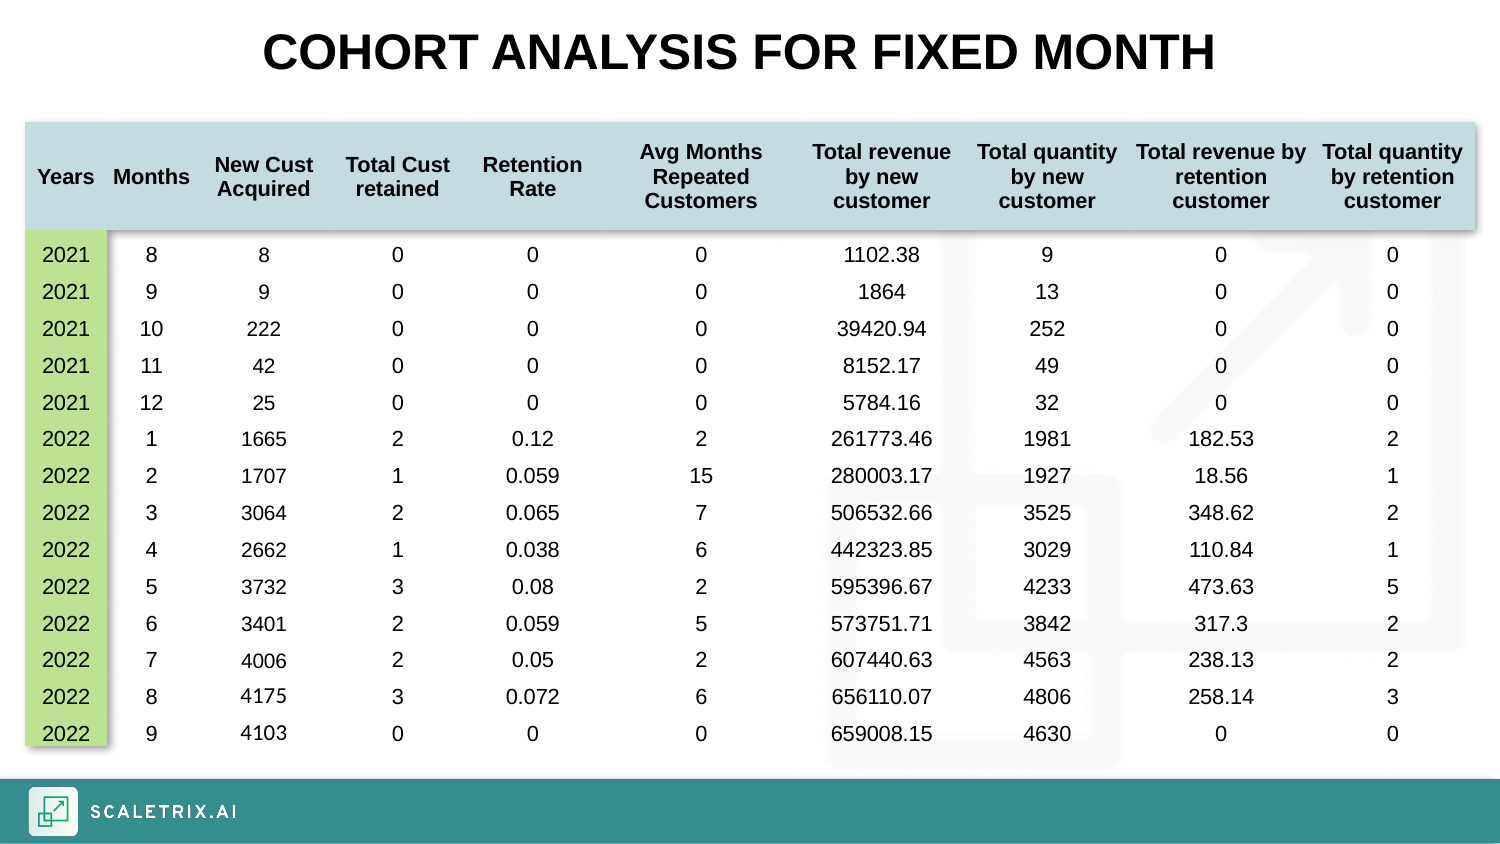

COHORT ANALYSIS FOR FIXED MONTH
| Years | Months | New Cust Acquired | Total Cust retained | Retention Rate | Avg Months Repeated Customers | Total revenue by new customer | Total quantity by new customer | Total revenue by retention customer | Total quantity by retention customer |
| --- | --- | --- | --- | --- | --- | --- | --- | --- | --- |
| 2021 | 8 | 8 | 0 | 0 | 0 | 1102.38 | 9 | 0 | 0 |
| 2021 | 9 | 9 | 0 | 0 | 0 | 1864 | 13 | 0 | 0 |
| 2021 | 10 | 222 | 0 | 0 | 0 | 39420.94 | 252 | 0 | 0 |
| 2021 | 11 | 42 | 0 | 0 | 0 | 8152.17 | 49 | 0 | 0 |
| 2021 | 12 | 25 | 0 | 0 | 0 | 5784.16 | 32 | 0 | 0 |
| 2022 | 1 | 1665 | 2 | 0.12 | 2 | 261773.46 | 1981 | 182.53 | 2 |
| 2022 | 2 | 1707 | 1 | 0.059 | 15 | 280003.17 | 1927 | 18.56 | 1 |
| 2022 | 3 | 3064 | 2 | 0.065 | 7 | 506532.66 | 3525 | 348.62 | 2 |
| 2022 | 4 | 2662 | 1 | 0.038 | 6 | 442323.85 | 3029 | 110.84 | 1 |
| 2022 | 5 | 3732 | 3 | 0.08 | 2 | 595396.67 | 4233 | 473.63 | 5 |
| 2022 | 6 | 3401 | 2 | 0.059 | 5 | 573751.71 | 3842 | 317.3 | 2 |
| 2022 | 7 | 4006 | 2 | 0.05 | 2 | 607440.63 | 4563 | 238.13 | 2 |
| 2022 | 8 | 4175 | 3 | 0.072 | 6 | 656110.07 | 4806 | 258.14 | 3 |
| 2022 | 9 | 4103 | 0 | 0 | 0 | 659008.15 | 4630 | 0 | 0 |